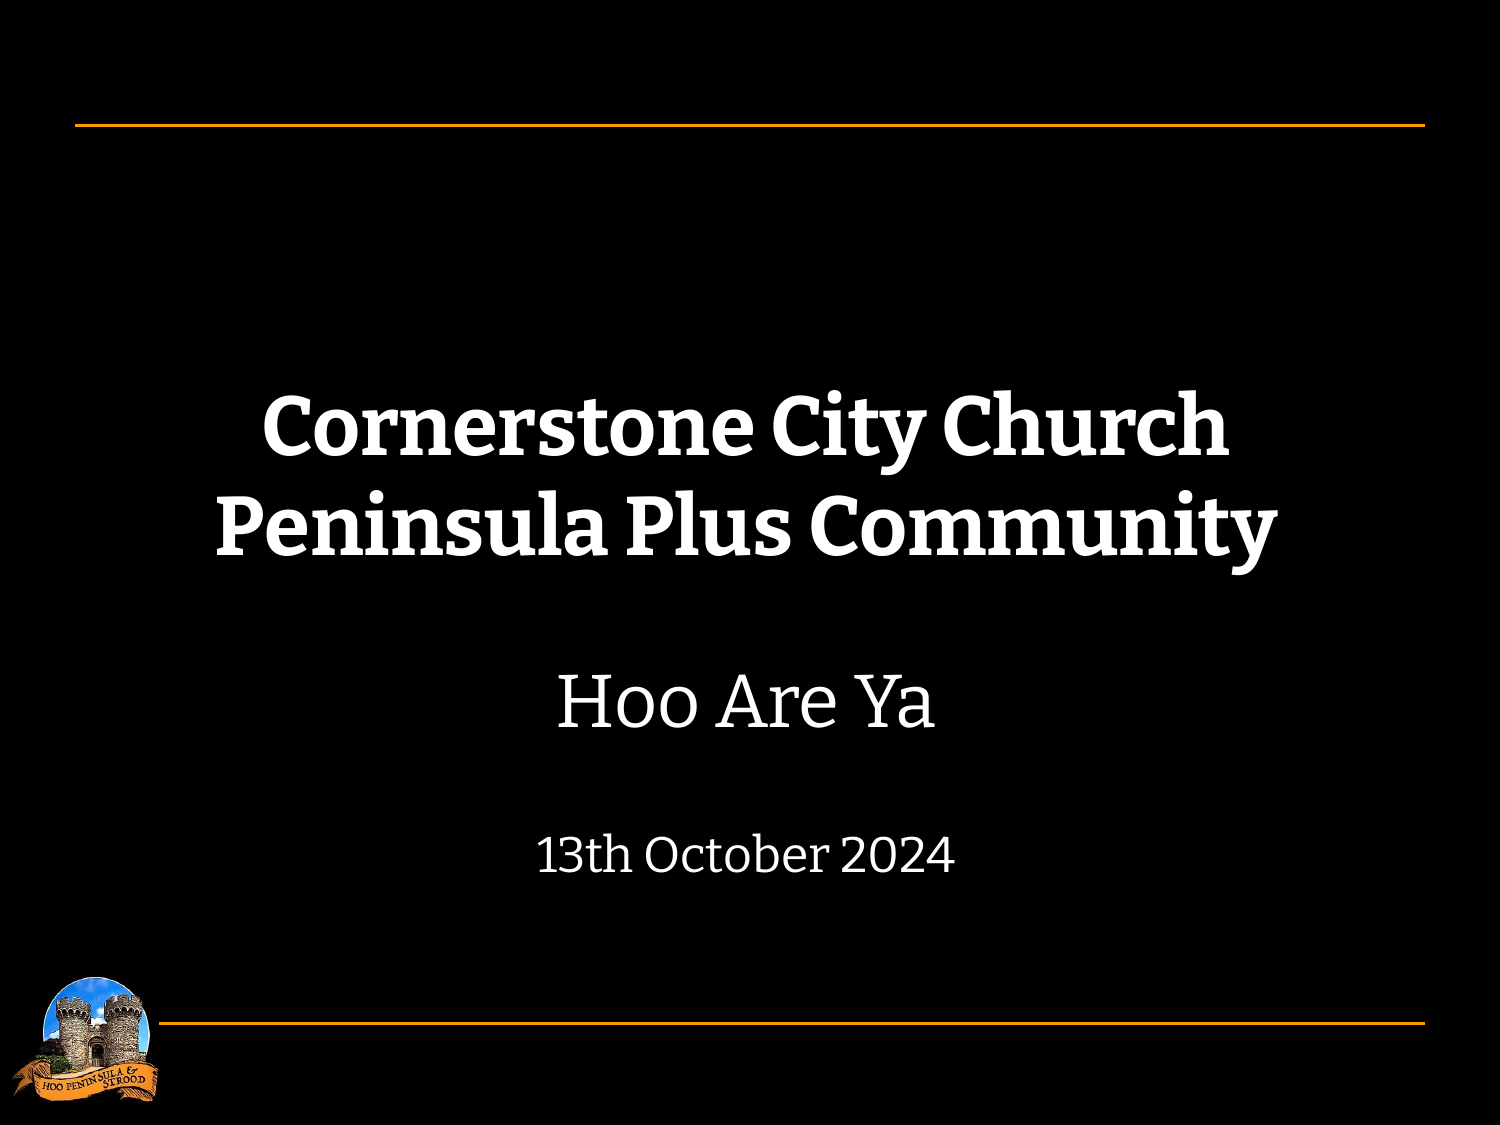

Cornerstone City Church
Peninsula Plus Community
Hoo Are Ya
13th October 2024